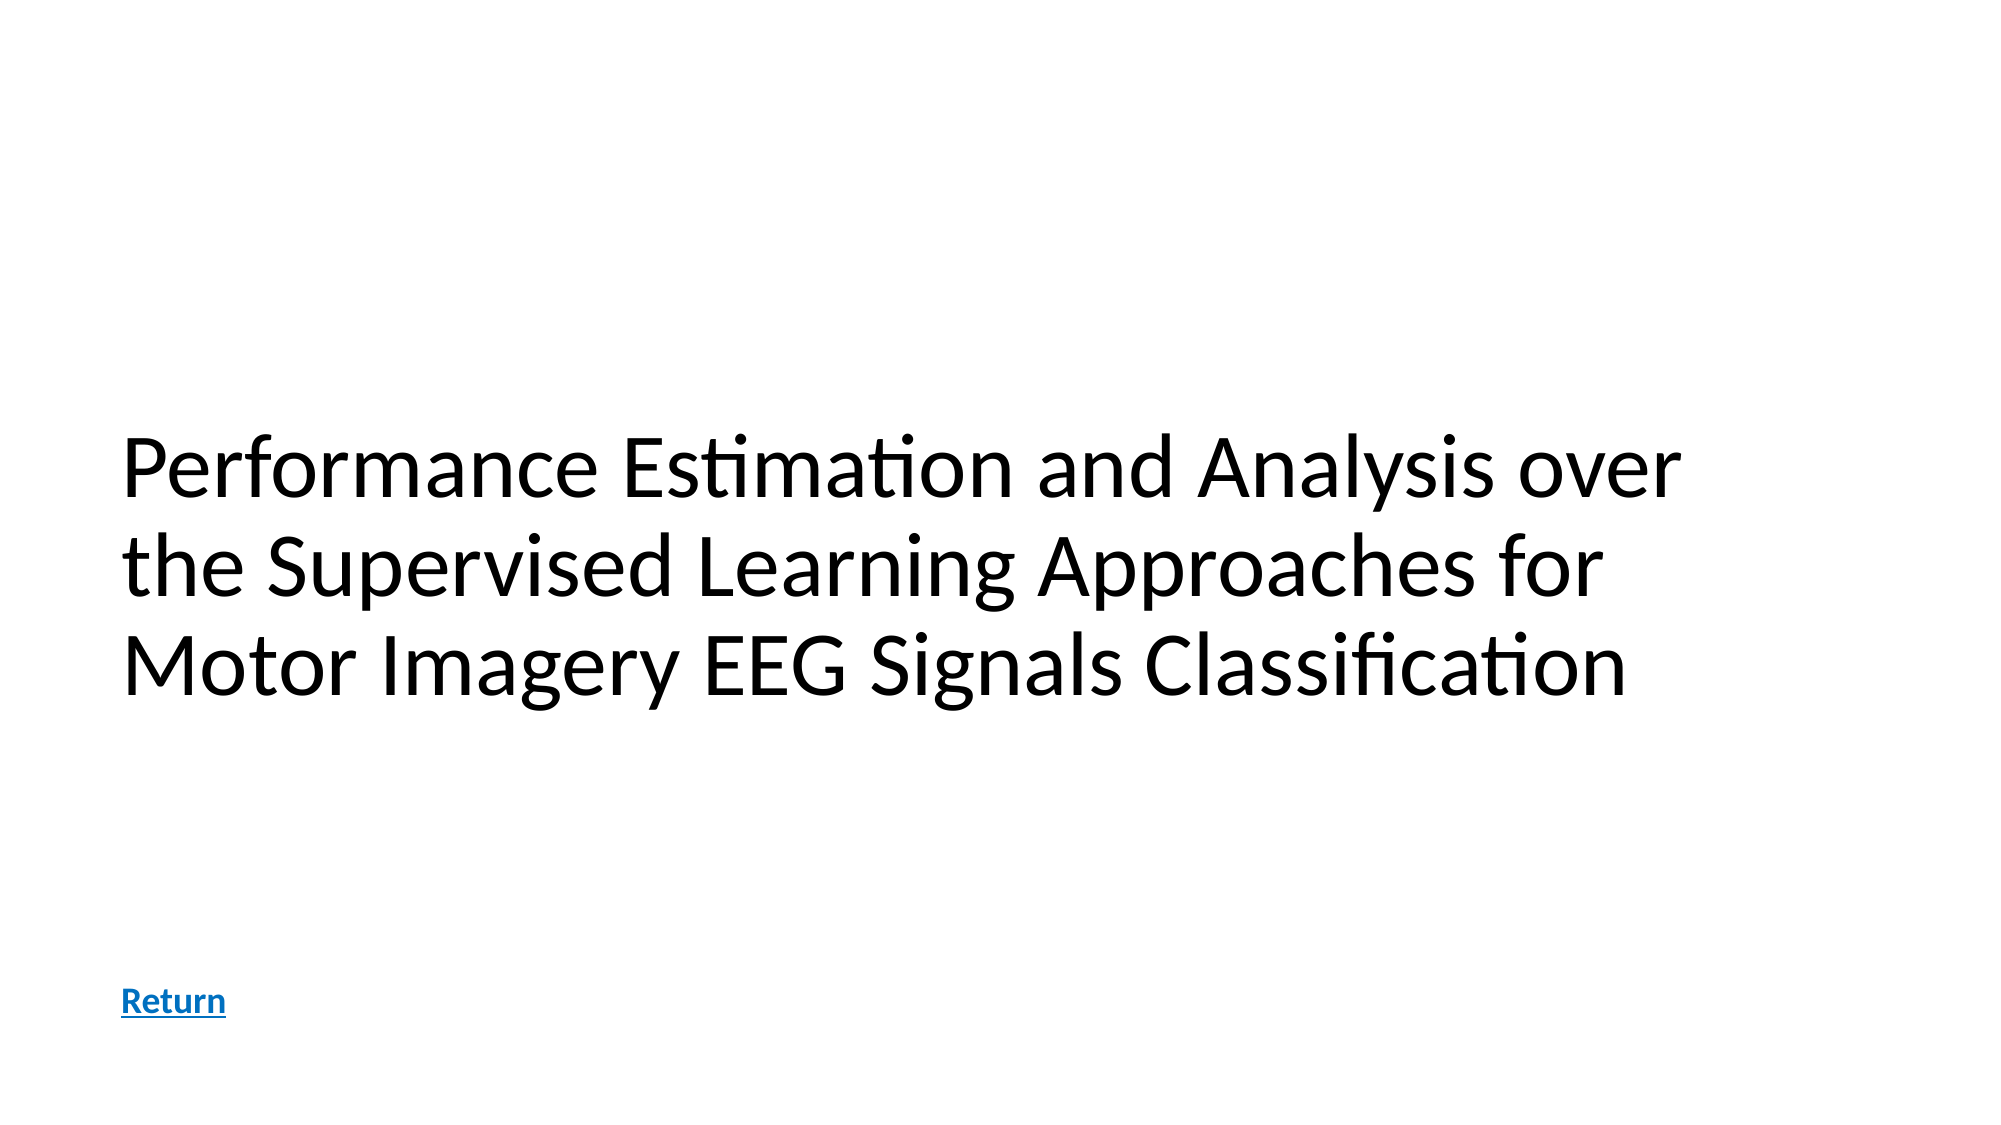

# Performance Estimation and Analysis over the Supervised Learning Approaches for Motor Imagery EEG Signals Classification
Return